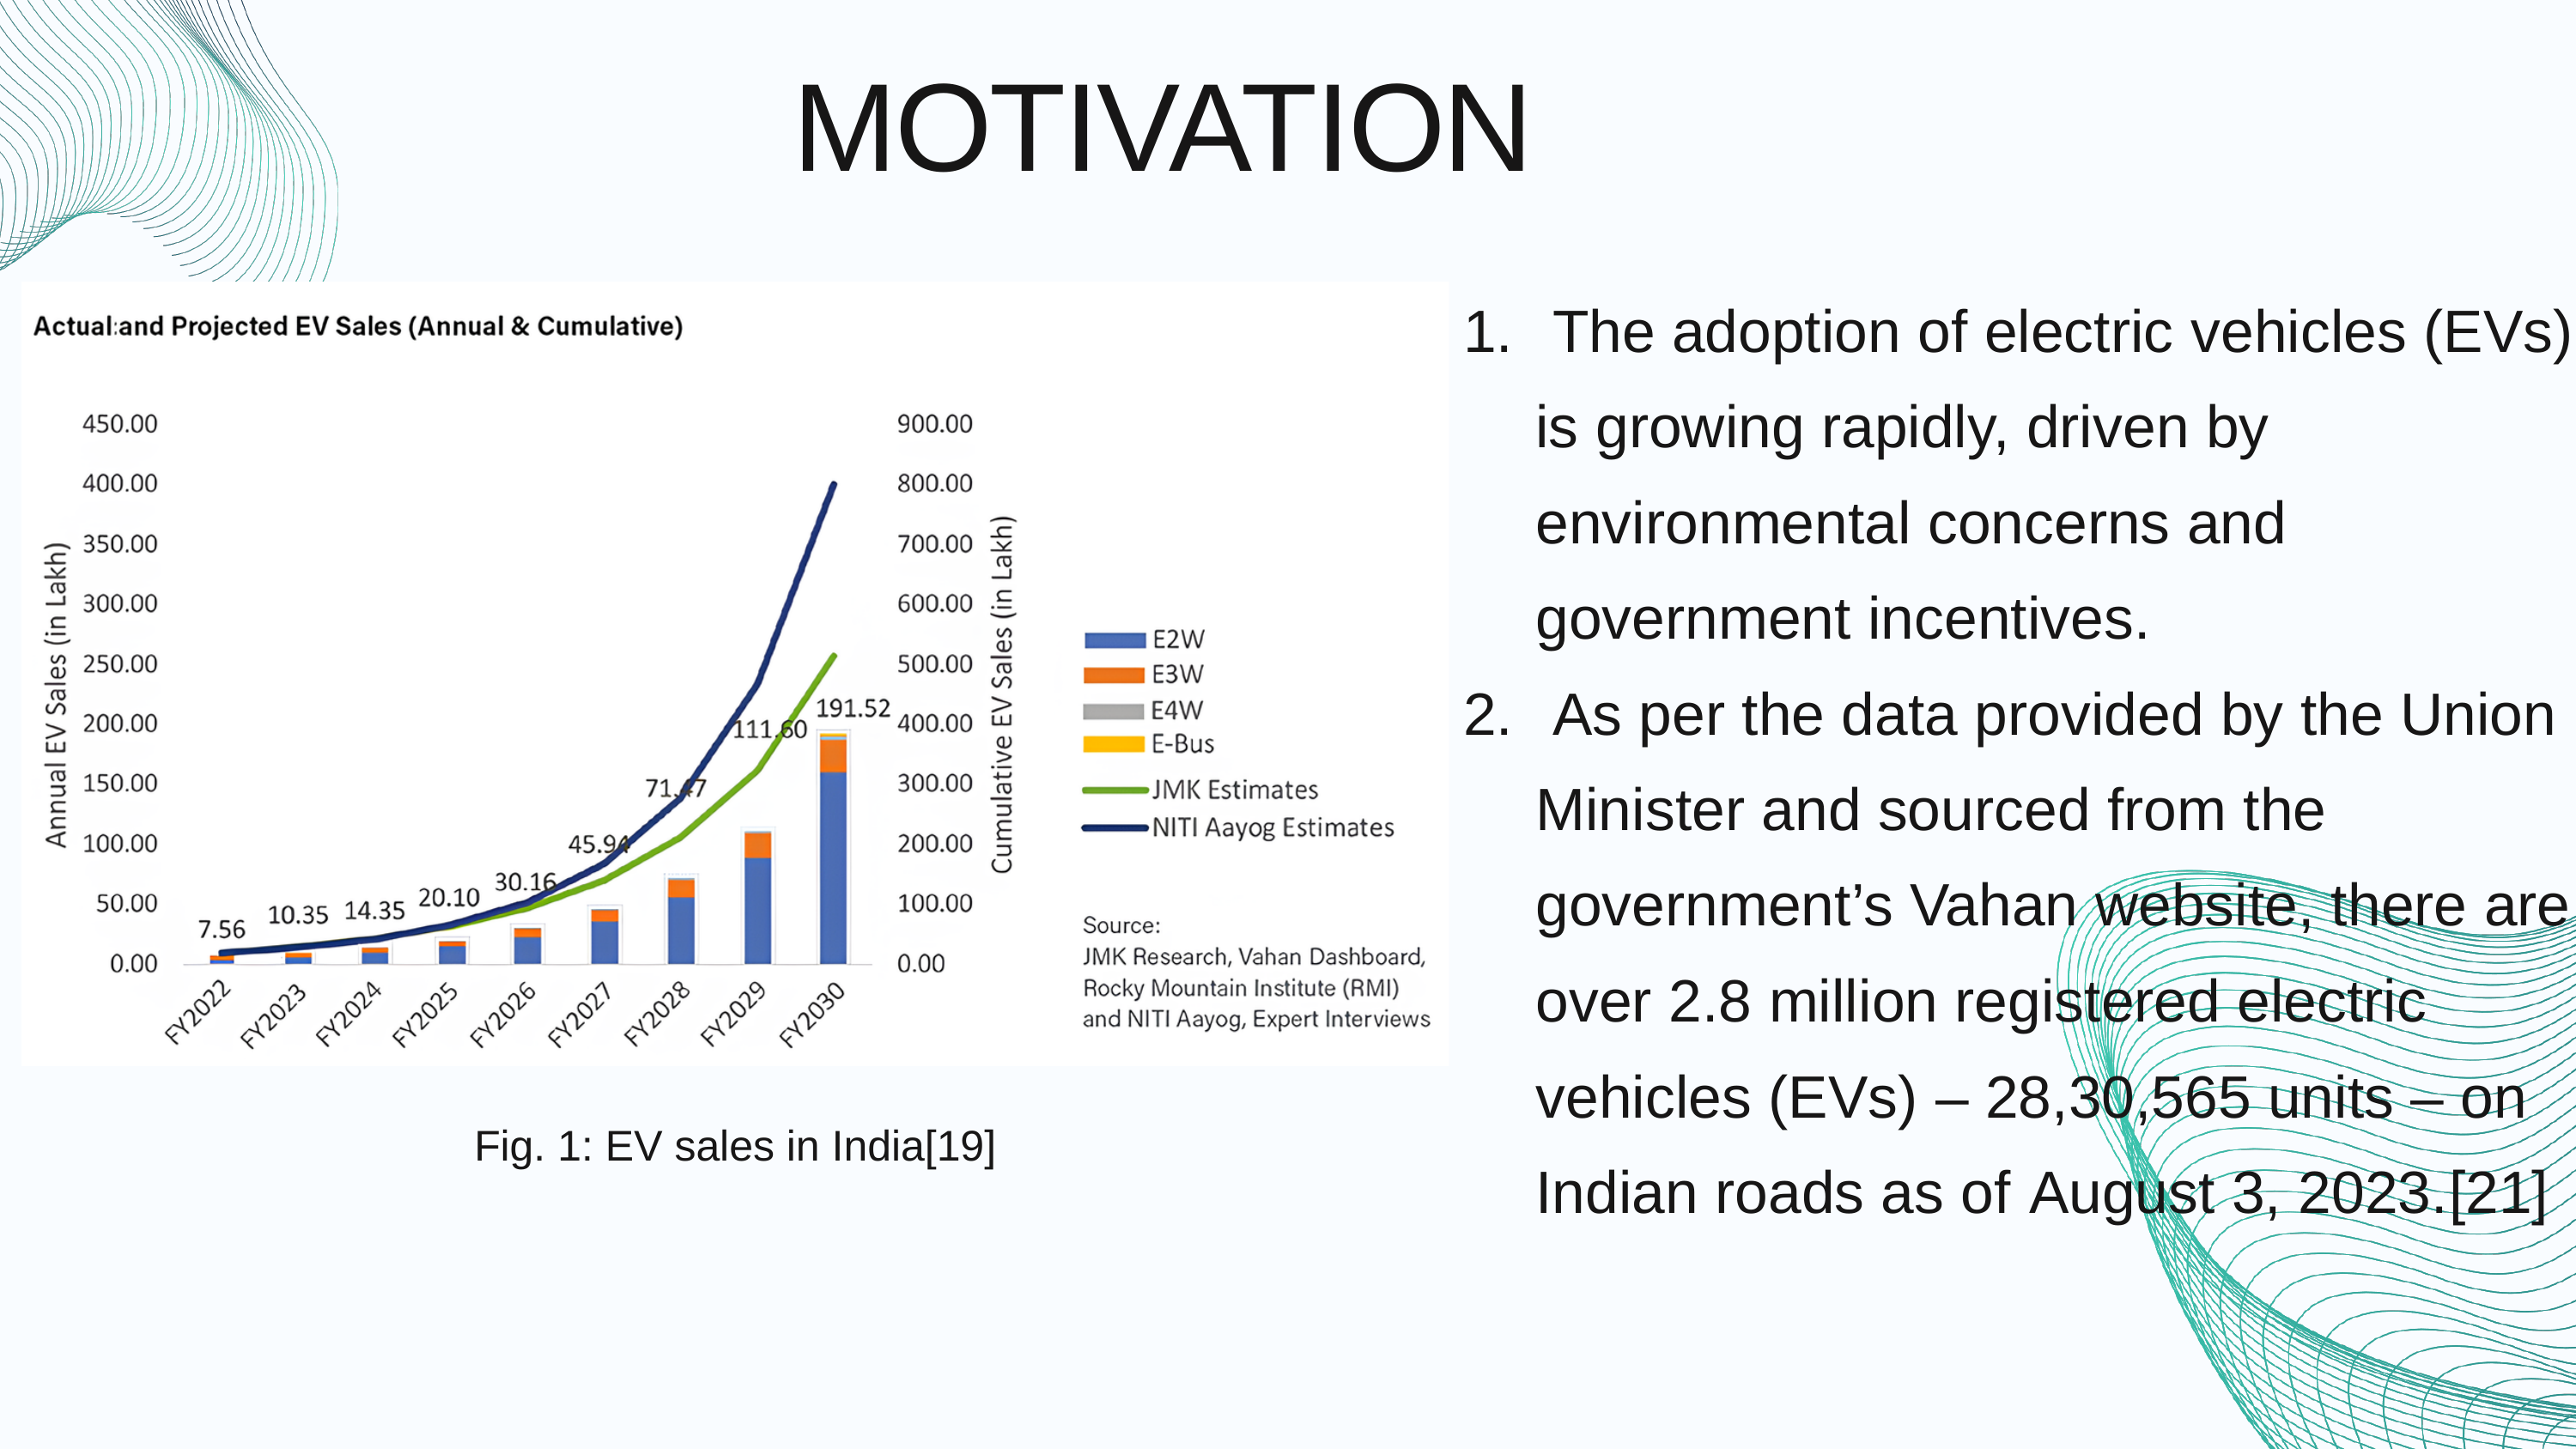

MOTIVATION
 The adoption of electric vehicles (EVs) is growing rapidly, driven by environmental concerns and government incentives.
 As per the data provided by the Union Minister and sourced from the government’s Vahan website, there are over 2.8 million registered electric vehicles (EVs) – 28,30,565 units – on Indian roads as of August 3, 2023.[21]

Fig. 1: EV sales in India[19]